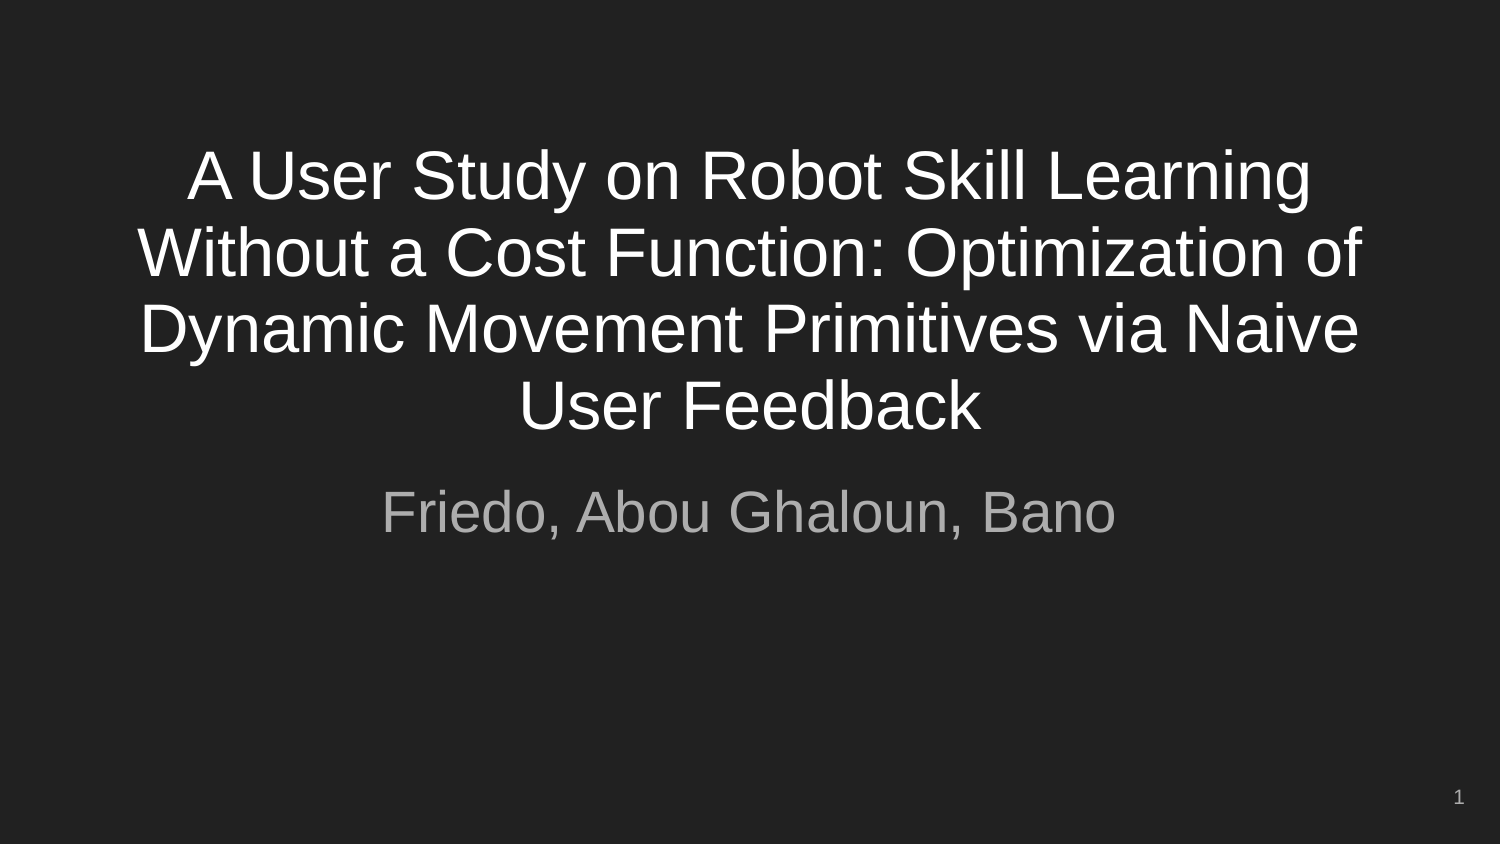

# A User Study on Robot Skill Learning Without a Cost Function: Optimization of Dynamic Movement Primitives via Naive User Feedback
Friedo, Abou Ghaloun, Bano
1